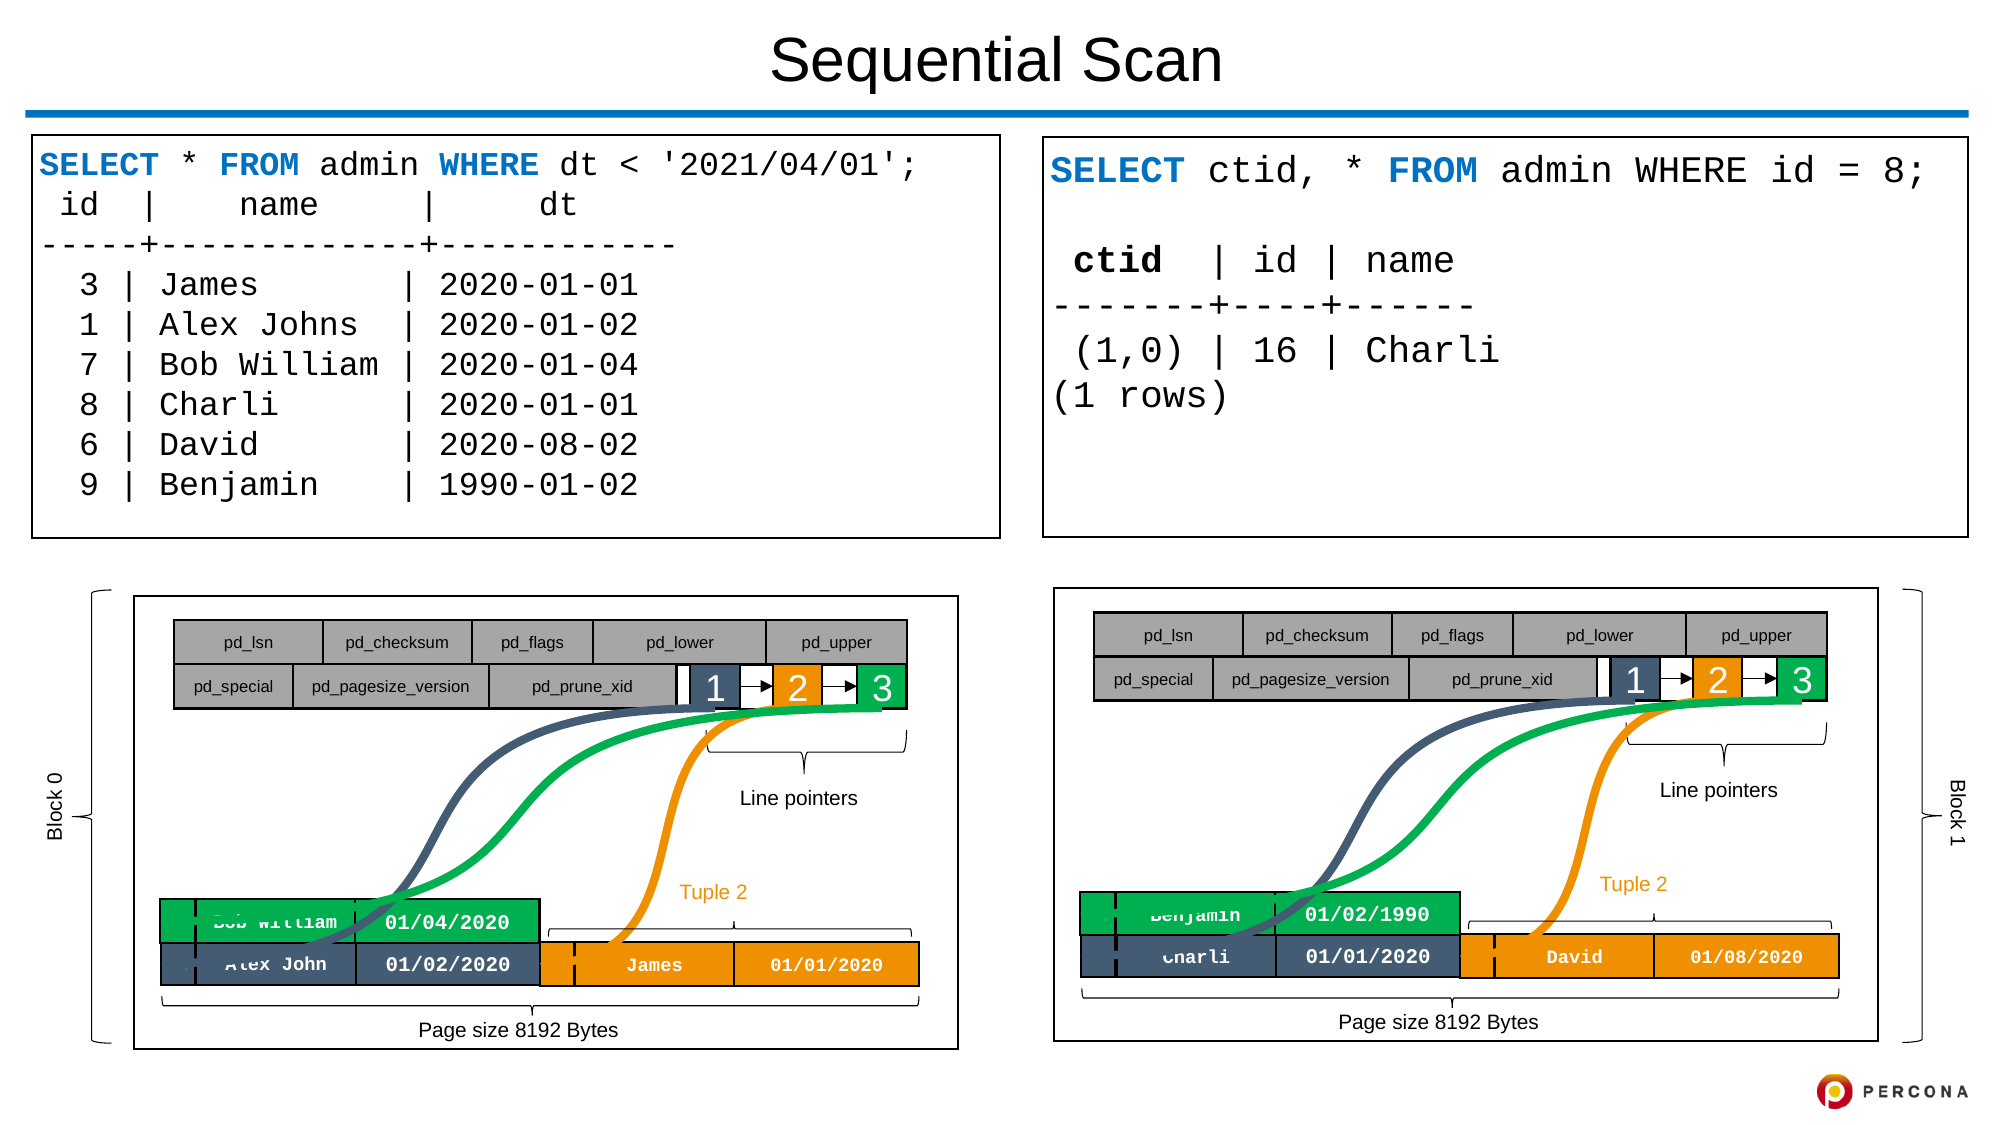

# Sequential Scan
SELECT * FROM admin WHERE dt < '2021/04/01';
 id  |    name     |     dt
-----+-------------+------------
  3 | James       | 2020-01-01
  1 | Alex Johns  | 2020-01-02
  7 | Bob William | 2020-01-04
  8 | Charli      | 2020-01-01
  6 | David       | 2020-08-02
  9 | Benjamin    | 1990-01-02
SELECT ctid, * FROM admin WHERE id = 8;

 ctid  | id | name
-------+----+------
 (1,0) | 16 | Charli
(1 rows)

pd_lsn
pd_checksum
pd_flags
pd_lower
pd_upper

pd_special
pd_pagesize_version
pd_prune_xid
1
2
3

Line pointers
Tuple 2
1
Benjamin
01/02/1990
8
Charli
01/01/2020
6
David
01/08/2020
Page size 8192 Bytes

pd_lsn
pd_checksum
pd_flags
pd_lower
pd_upper

pd_special
pd_pagesize_version
pd_prune_xid
1
2
3

Line pointers
Tuple 2
7
Bob William
01/04/2020
1
Alex John
01/02/2020
3
James
01/01/2020
Page size 8192 Bytes
Block 0
Block 1